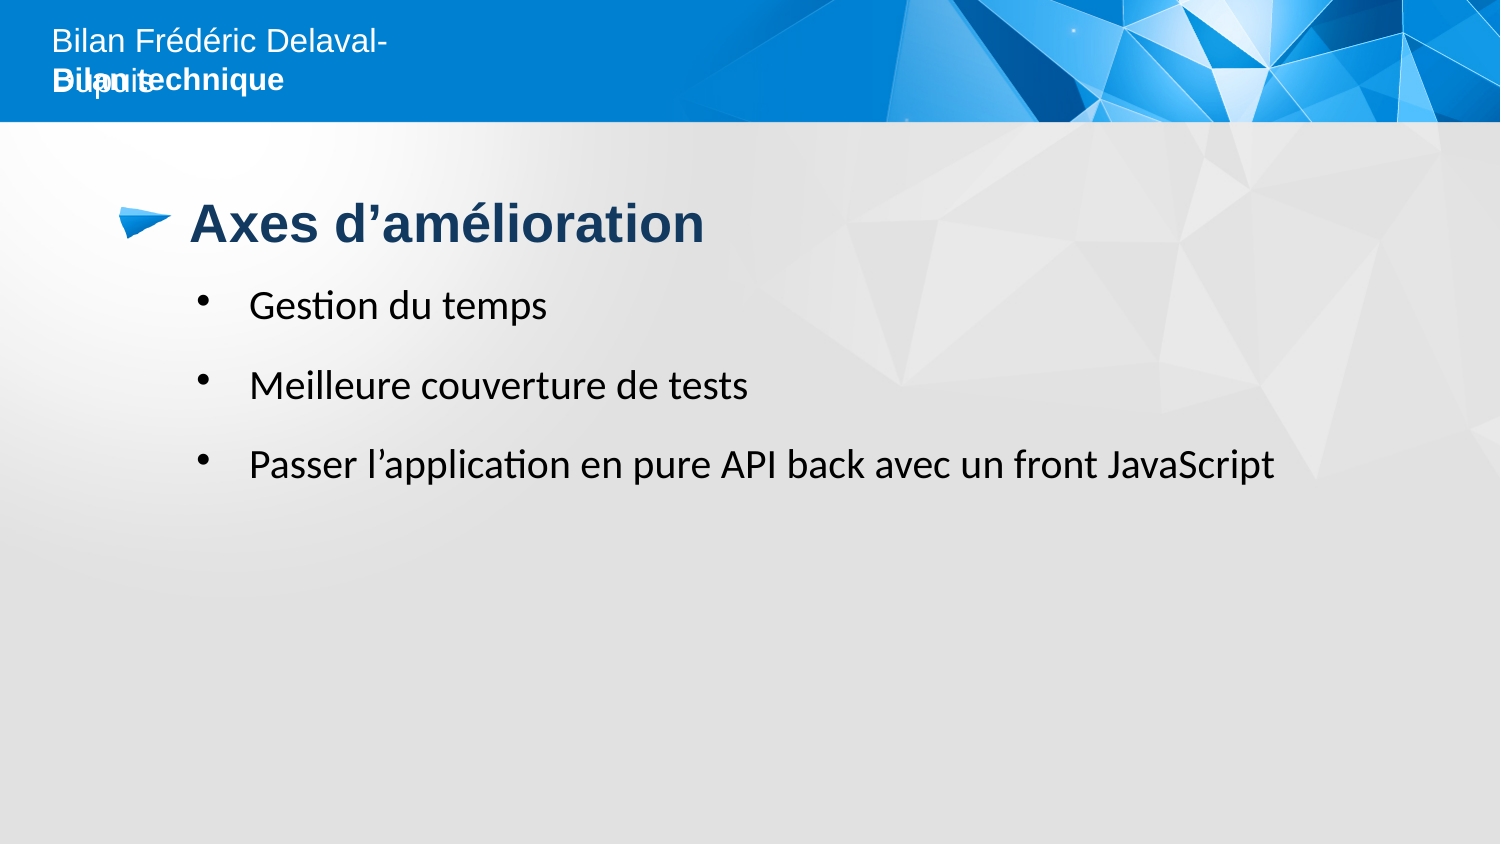

Bilan Frédéric Delaval-Dupuis
Bilan technique
Axes d’amélioration
Gestion du temps
Meilleure couverture de tests
Passer l’application en pure API back avec un front JavaScript